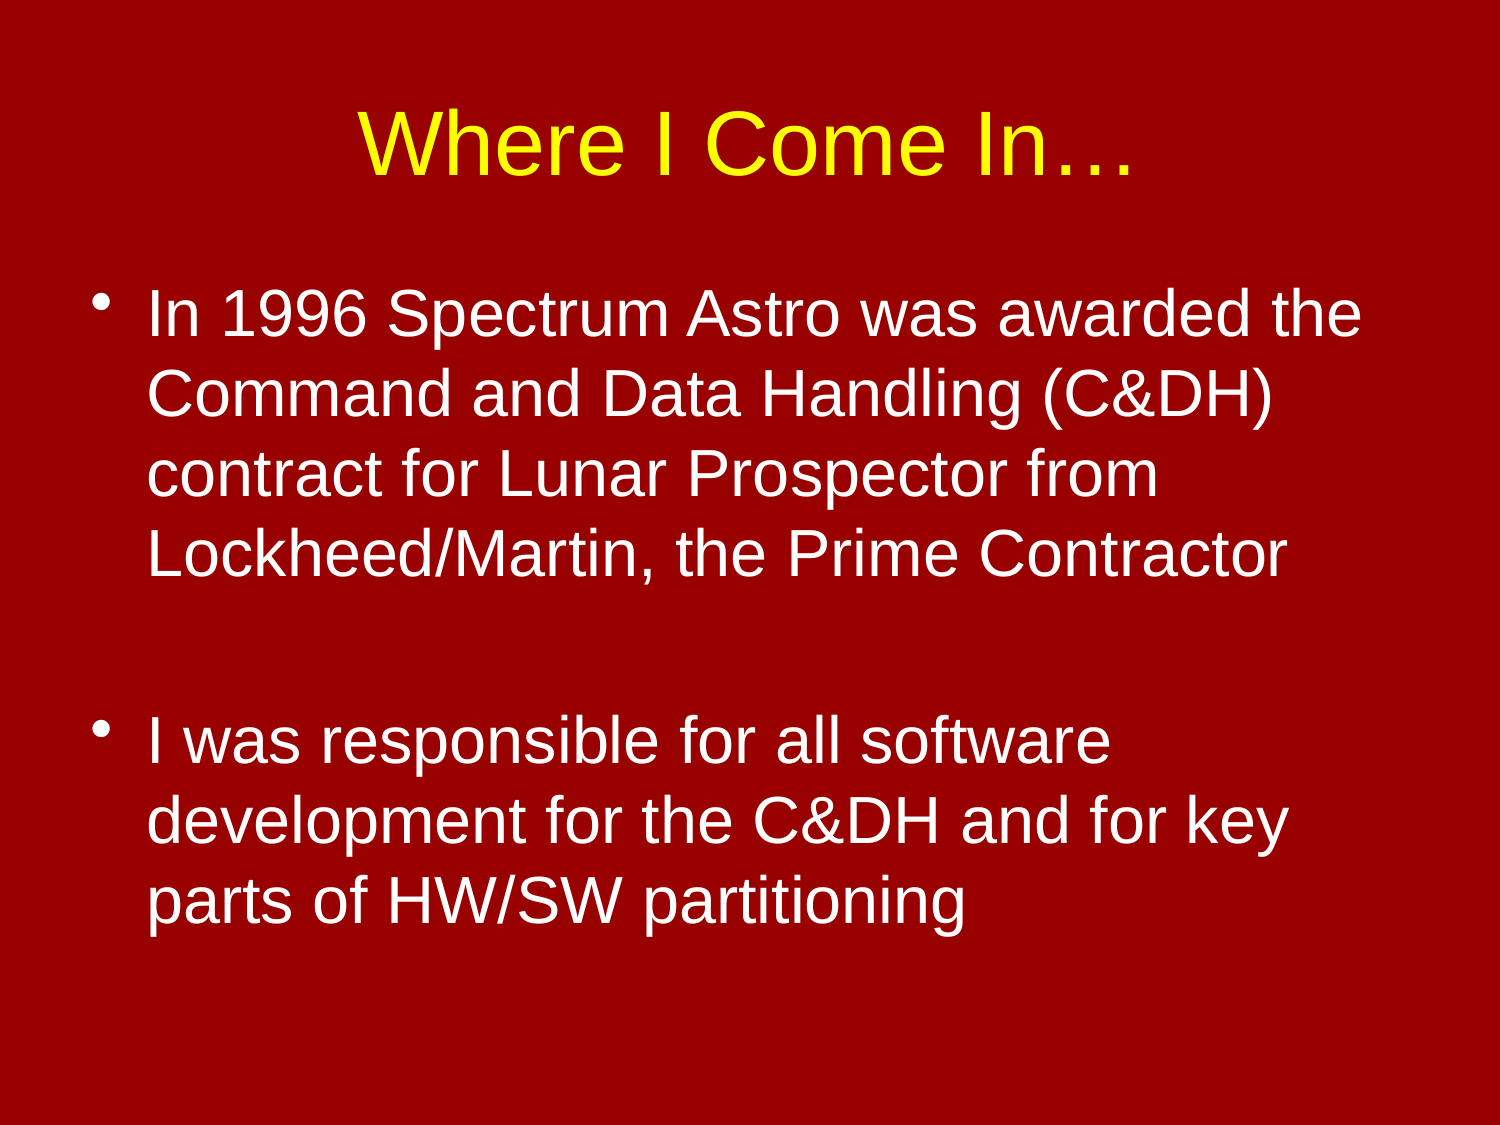

# Where I Come In…
In 1996 Spectrum Astro was awarded the Command and Data Handling (C&DH) contract for Lunar Prospector from Lockheed/Martin, the Prime Contractor

I was responsible for all software development for the C&DH and for key parts of HW/SW partitioning